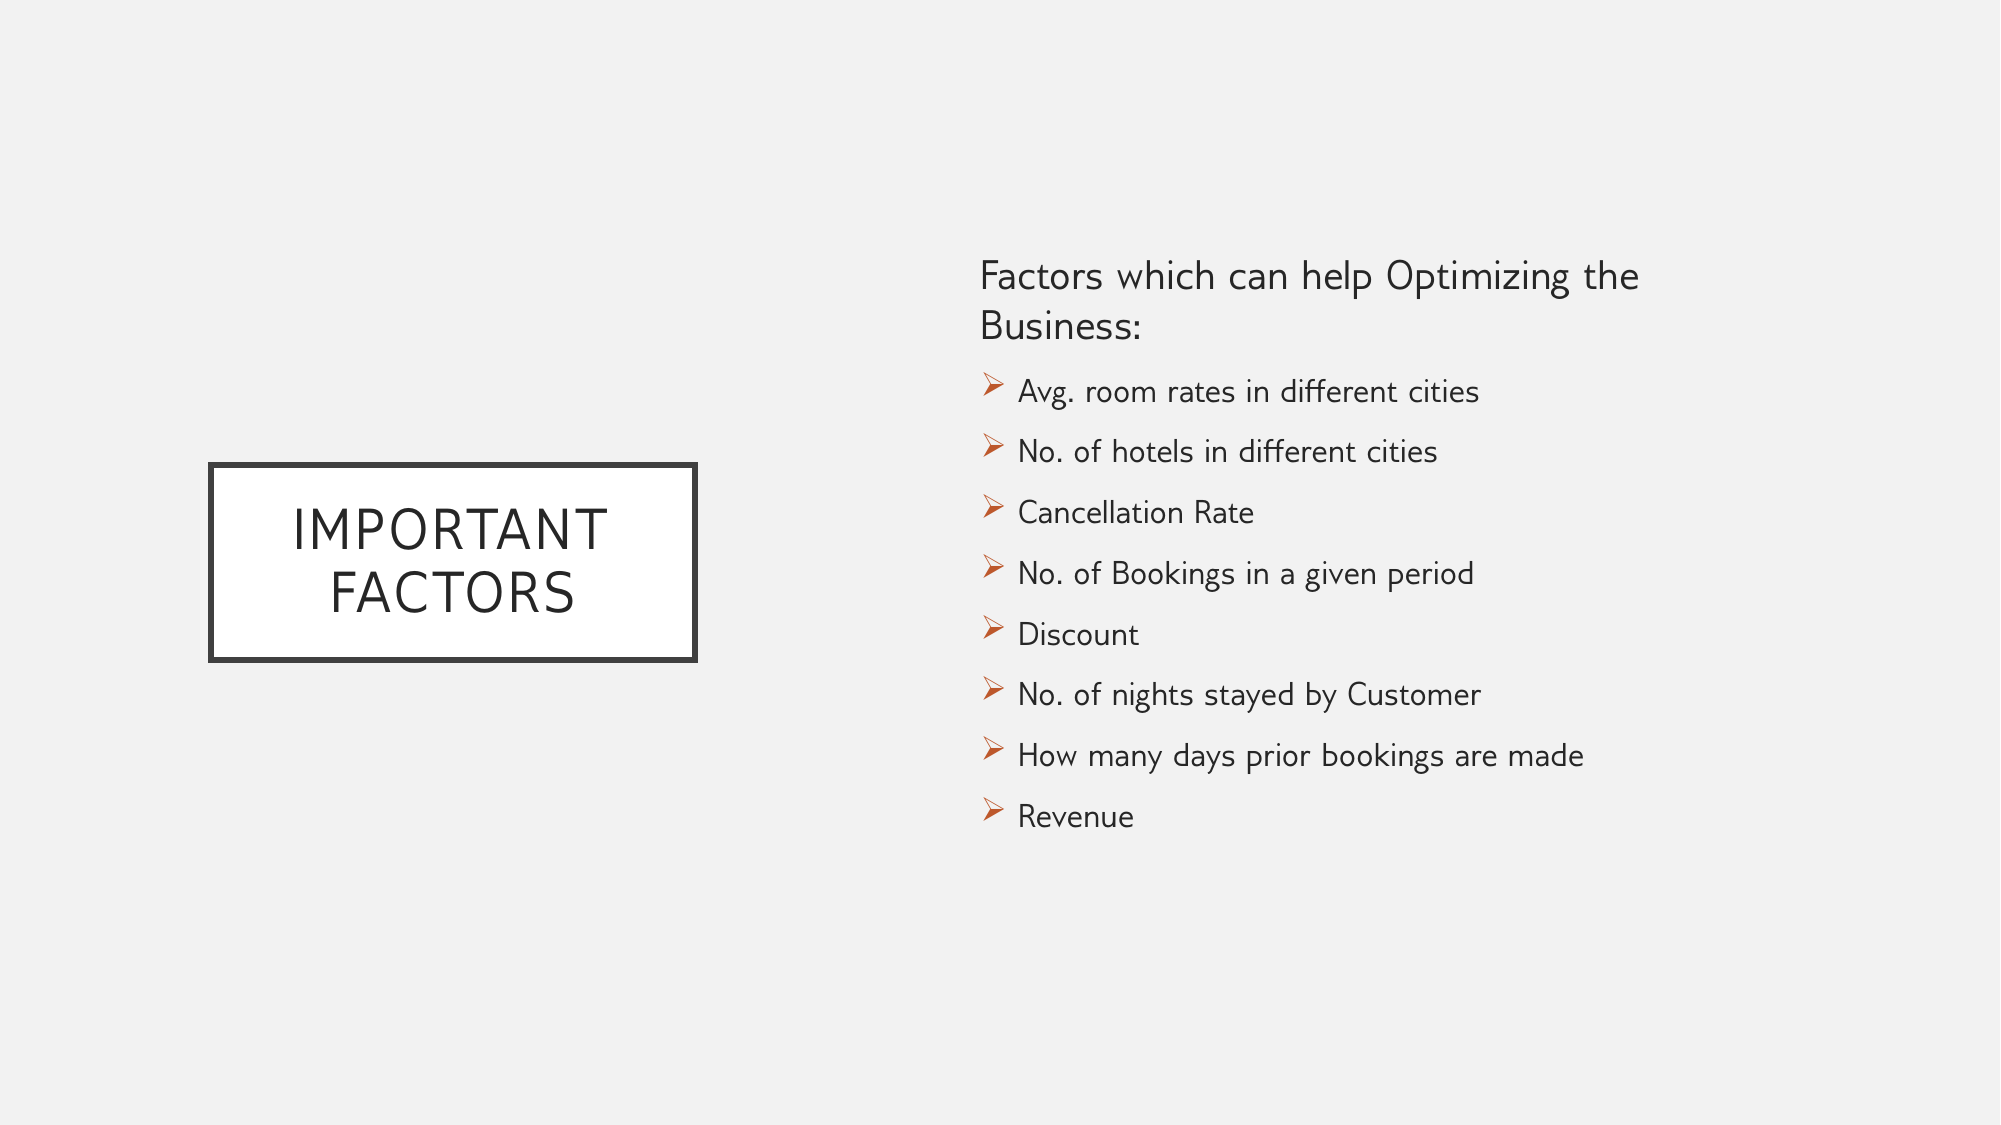

Factors which can help Optimizing the Business:
Avg. room rates in different cities
No. of hotels in different cities
Cancellation Rate
No. of Bookings in a given period
Discount
No. of nights stayed by Customer
How many days prior bookings are made
Revenue
# Important factors